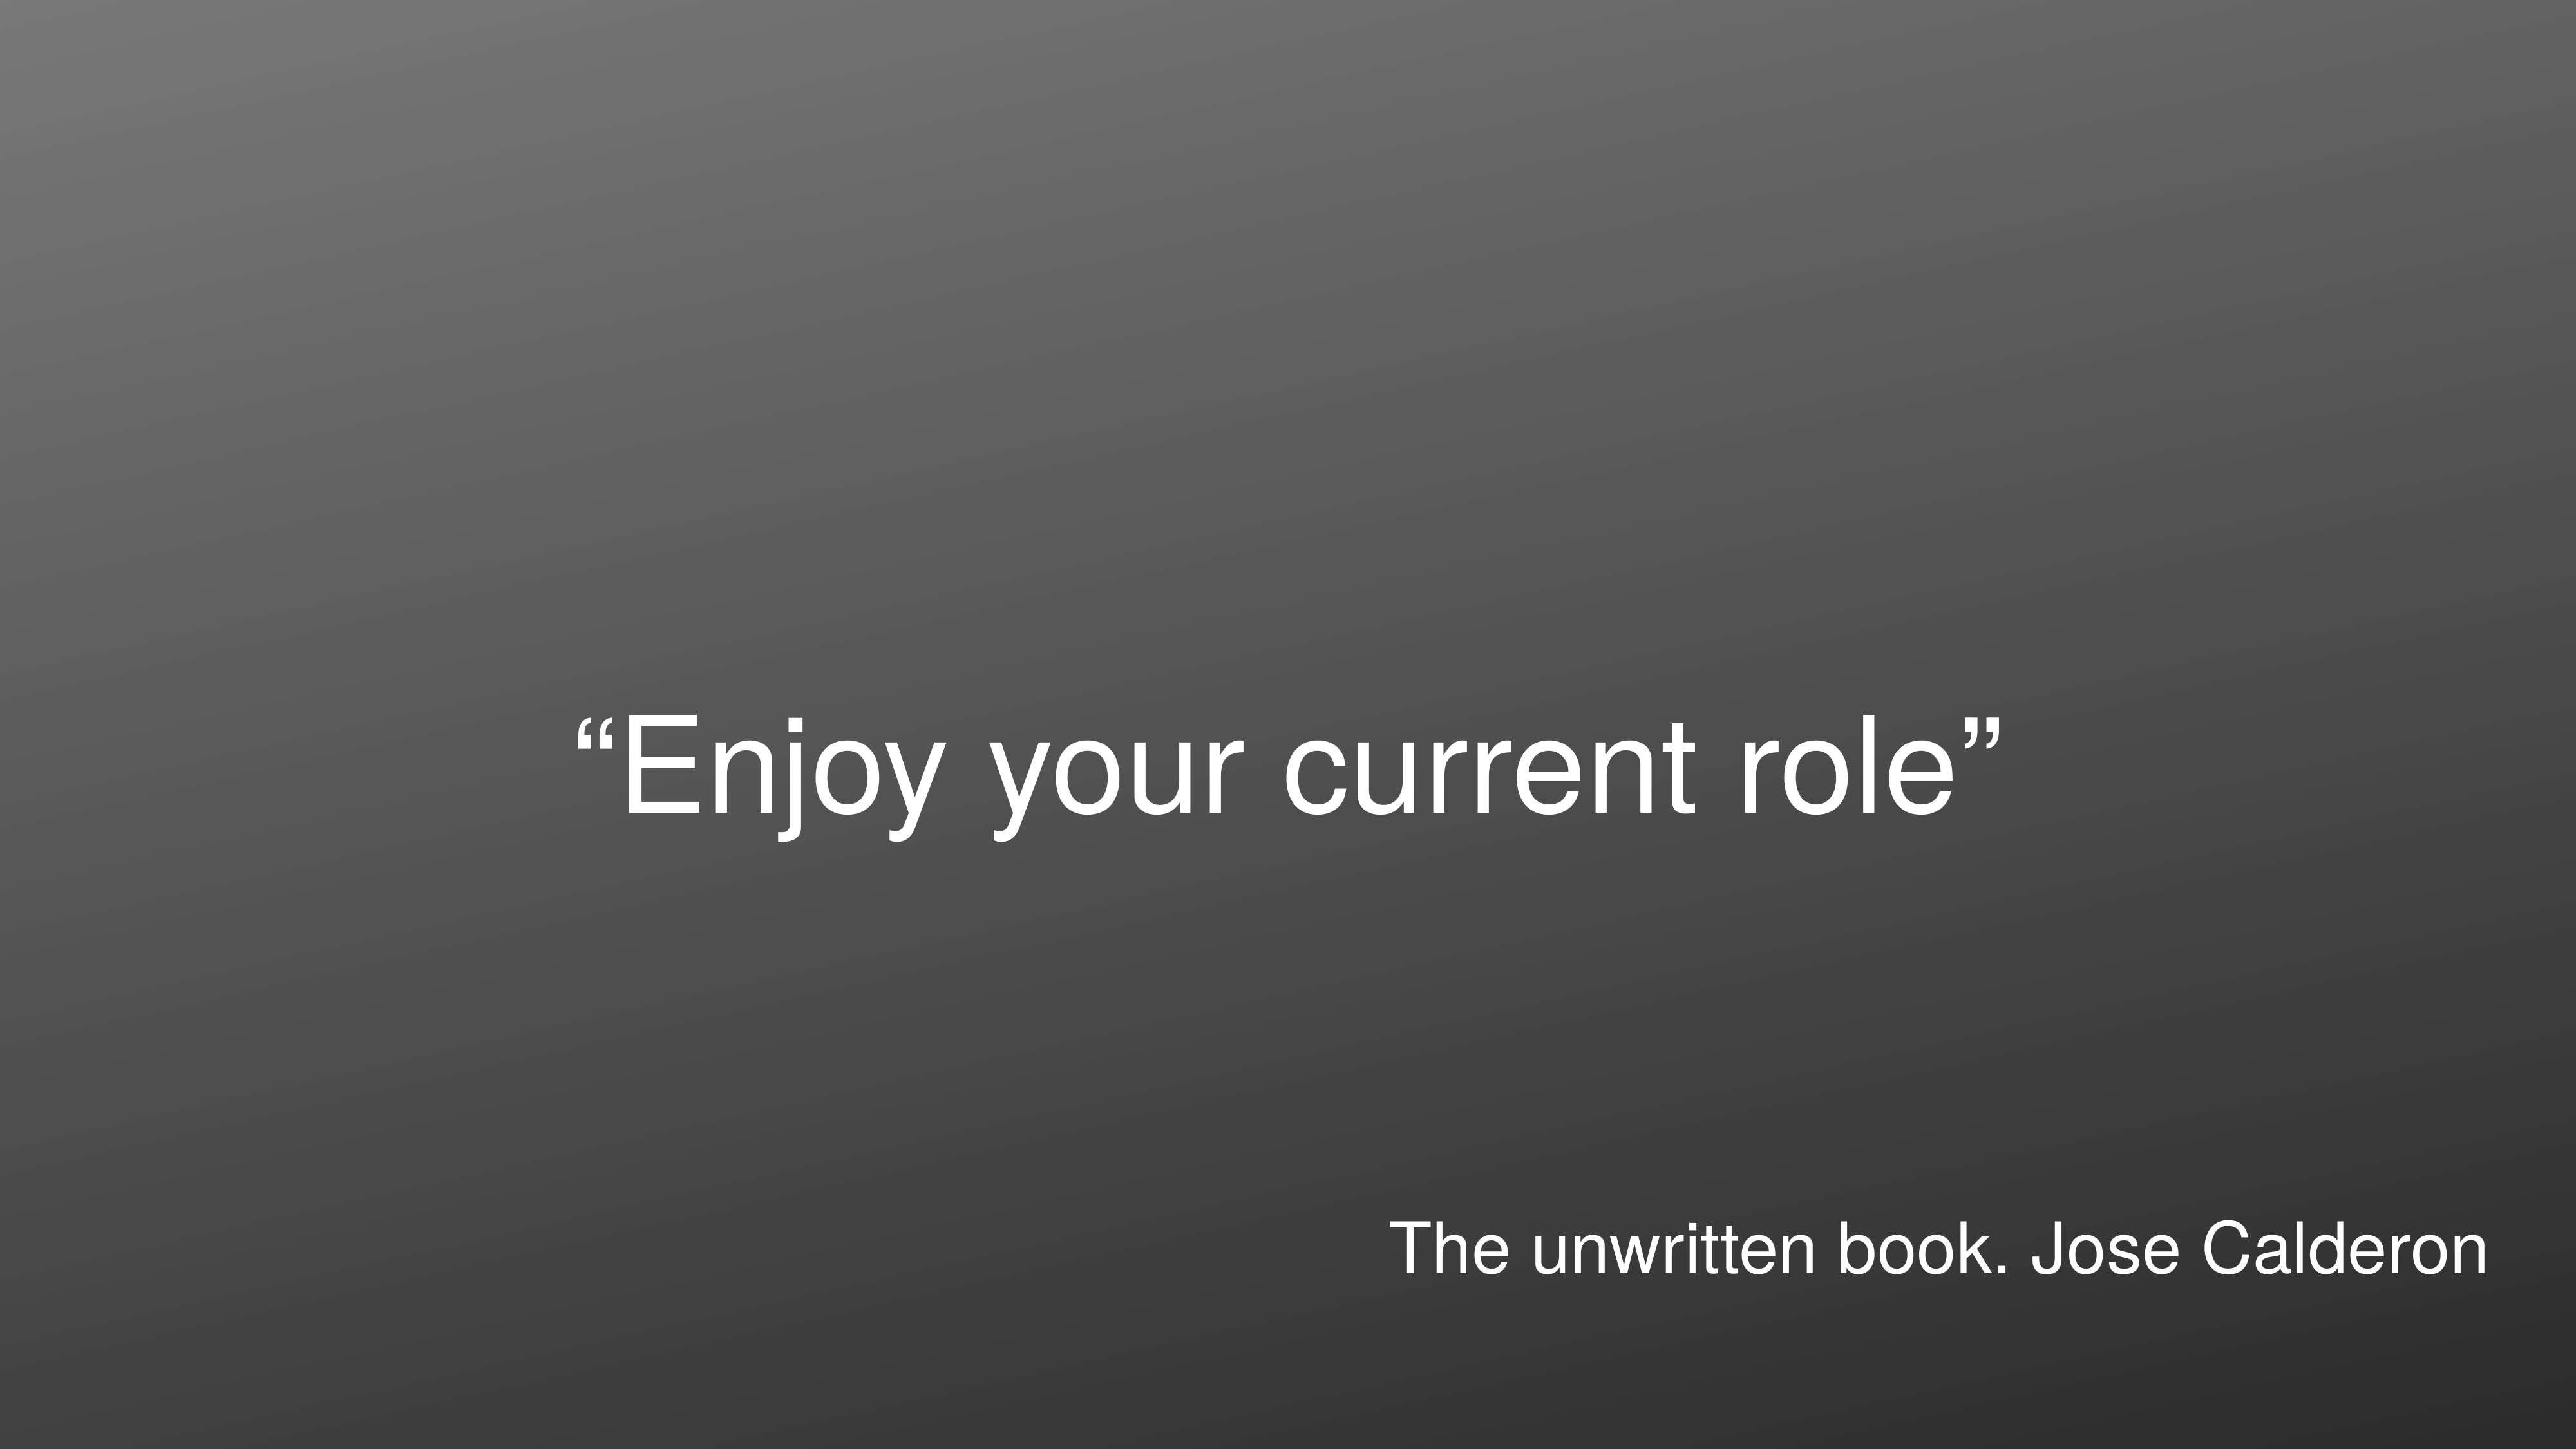

“Enjoy your current role”
The unwritten book. Jose Calderon